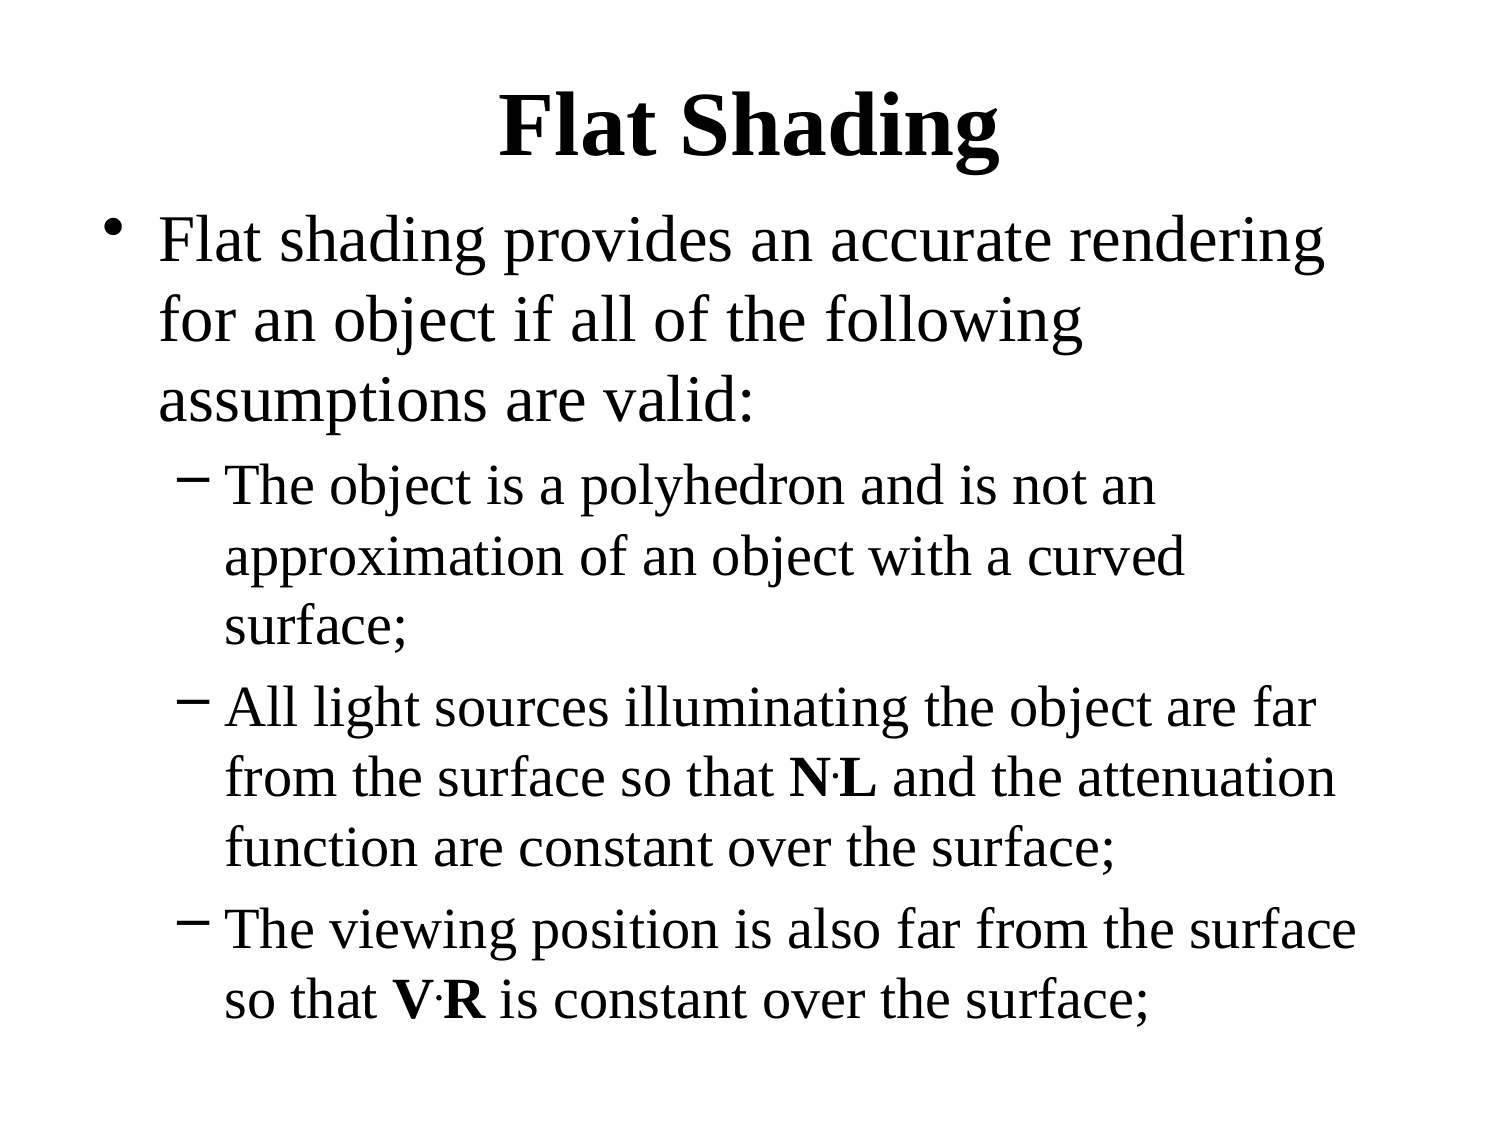

# Flat Shading
Flat shading provides an accurate rendering for an object if all of the following assumptions are valid:
The object is a polyhedron and is not an approximation of an object with a curved surface;
All light sources illuminating the object are far from the surface so that N.L and the attenuation function are constant over the surface;
The viewing position is also far from the surface so that V.R is constant over the surface;